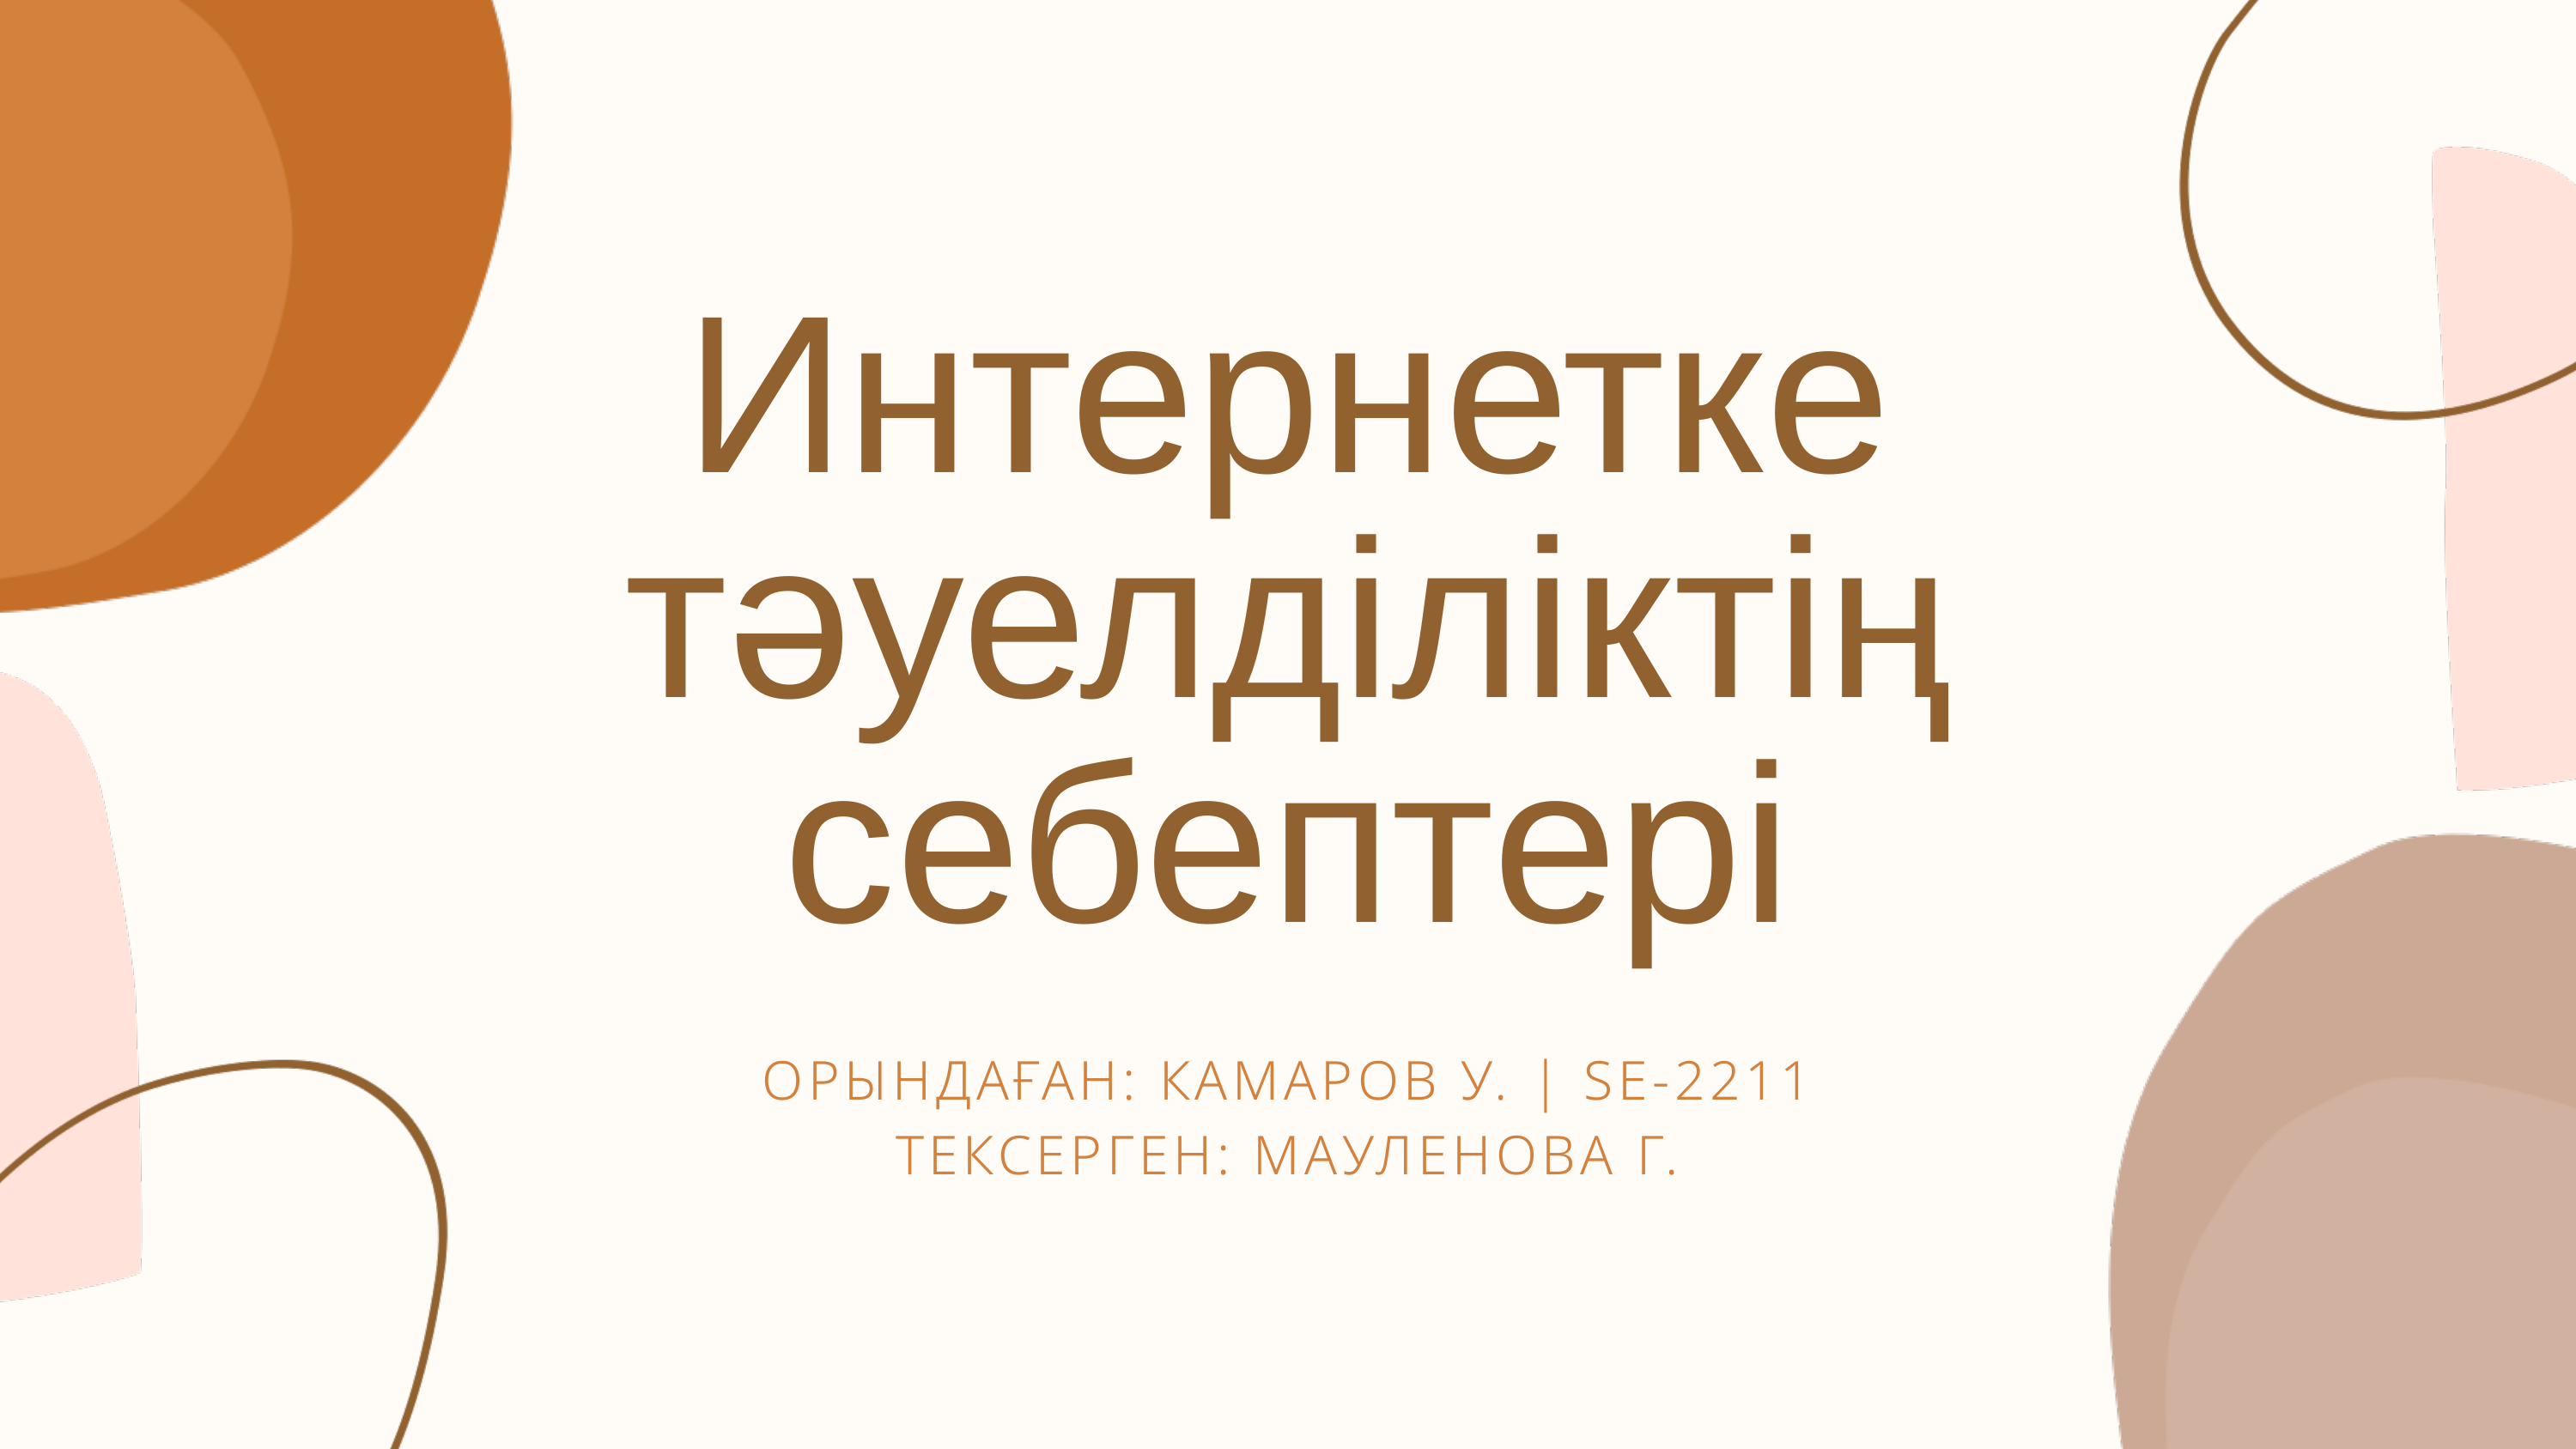

Интернетке
тәуелділіктің себептері
ОРЫНДАҒАН: КАМАРОВ У. | SE-2211
ТЕКСЕРГЕН: МАУЛЕНОВА Г.